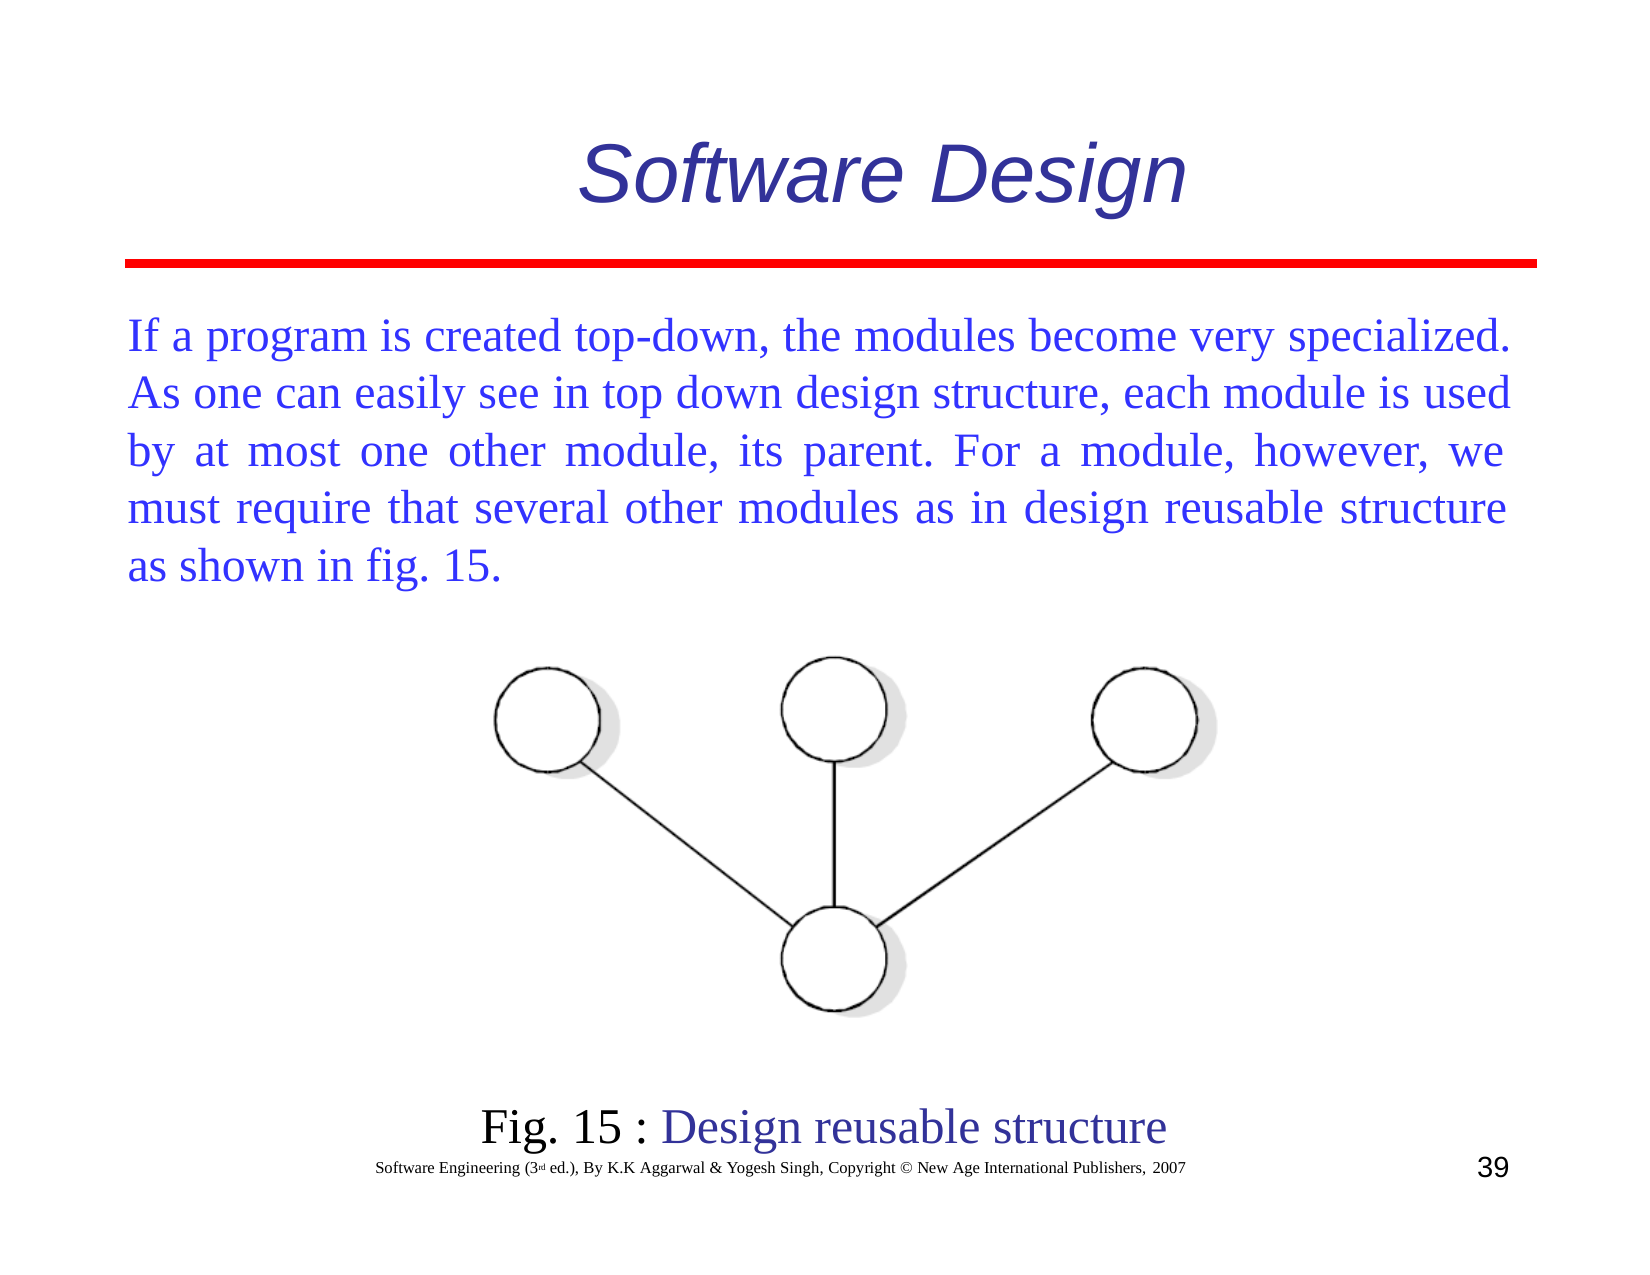

# Software Design

If a program is created top-down, the modules become very specialized.  As one can easily see in top down design structure, each module is used  by at most one other module, its parent. For a module, however, we  must require that several other modules as in design reusable structure  as shown in fig. 15.

Fig. 15 : Design reusable structure
39
Software Engineering (3rd  ed.), By K.K Aggarwal & Yogesh Singh, Copyright © New Age International Publishers, 2007